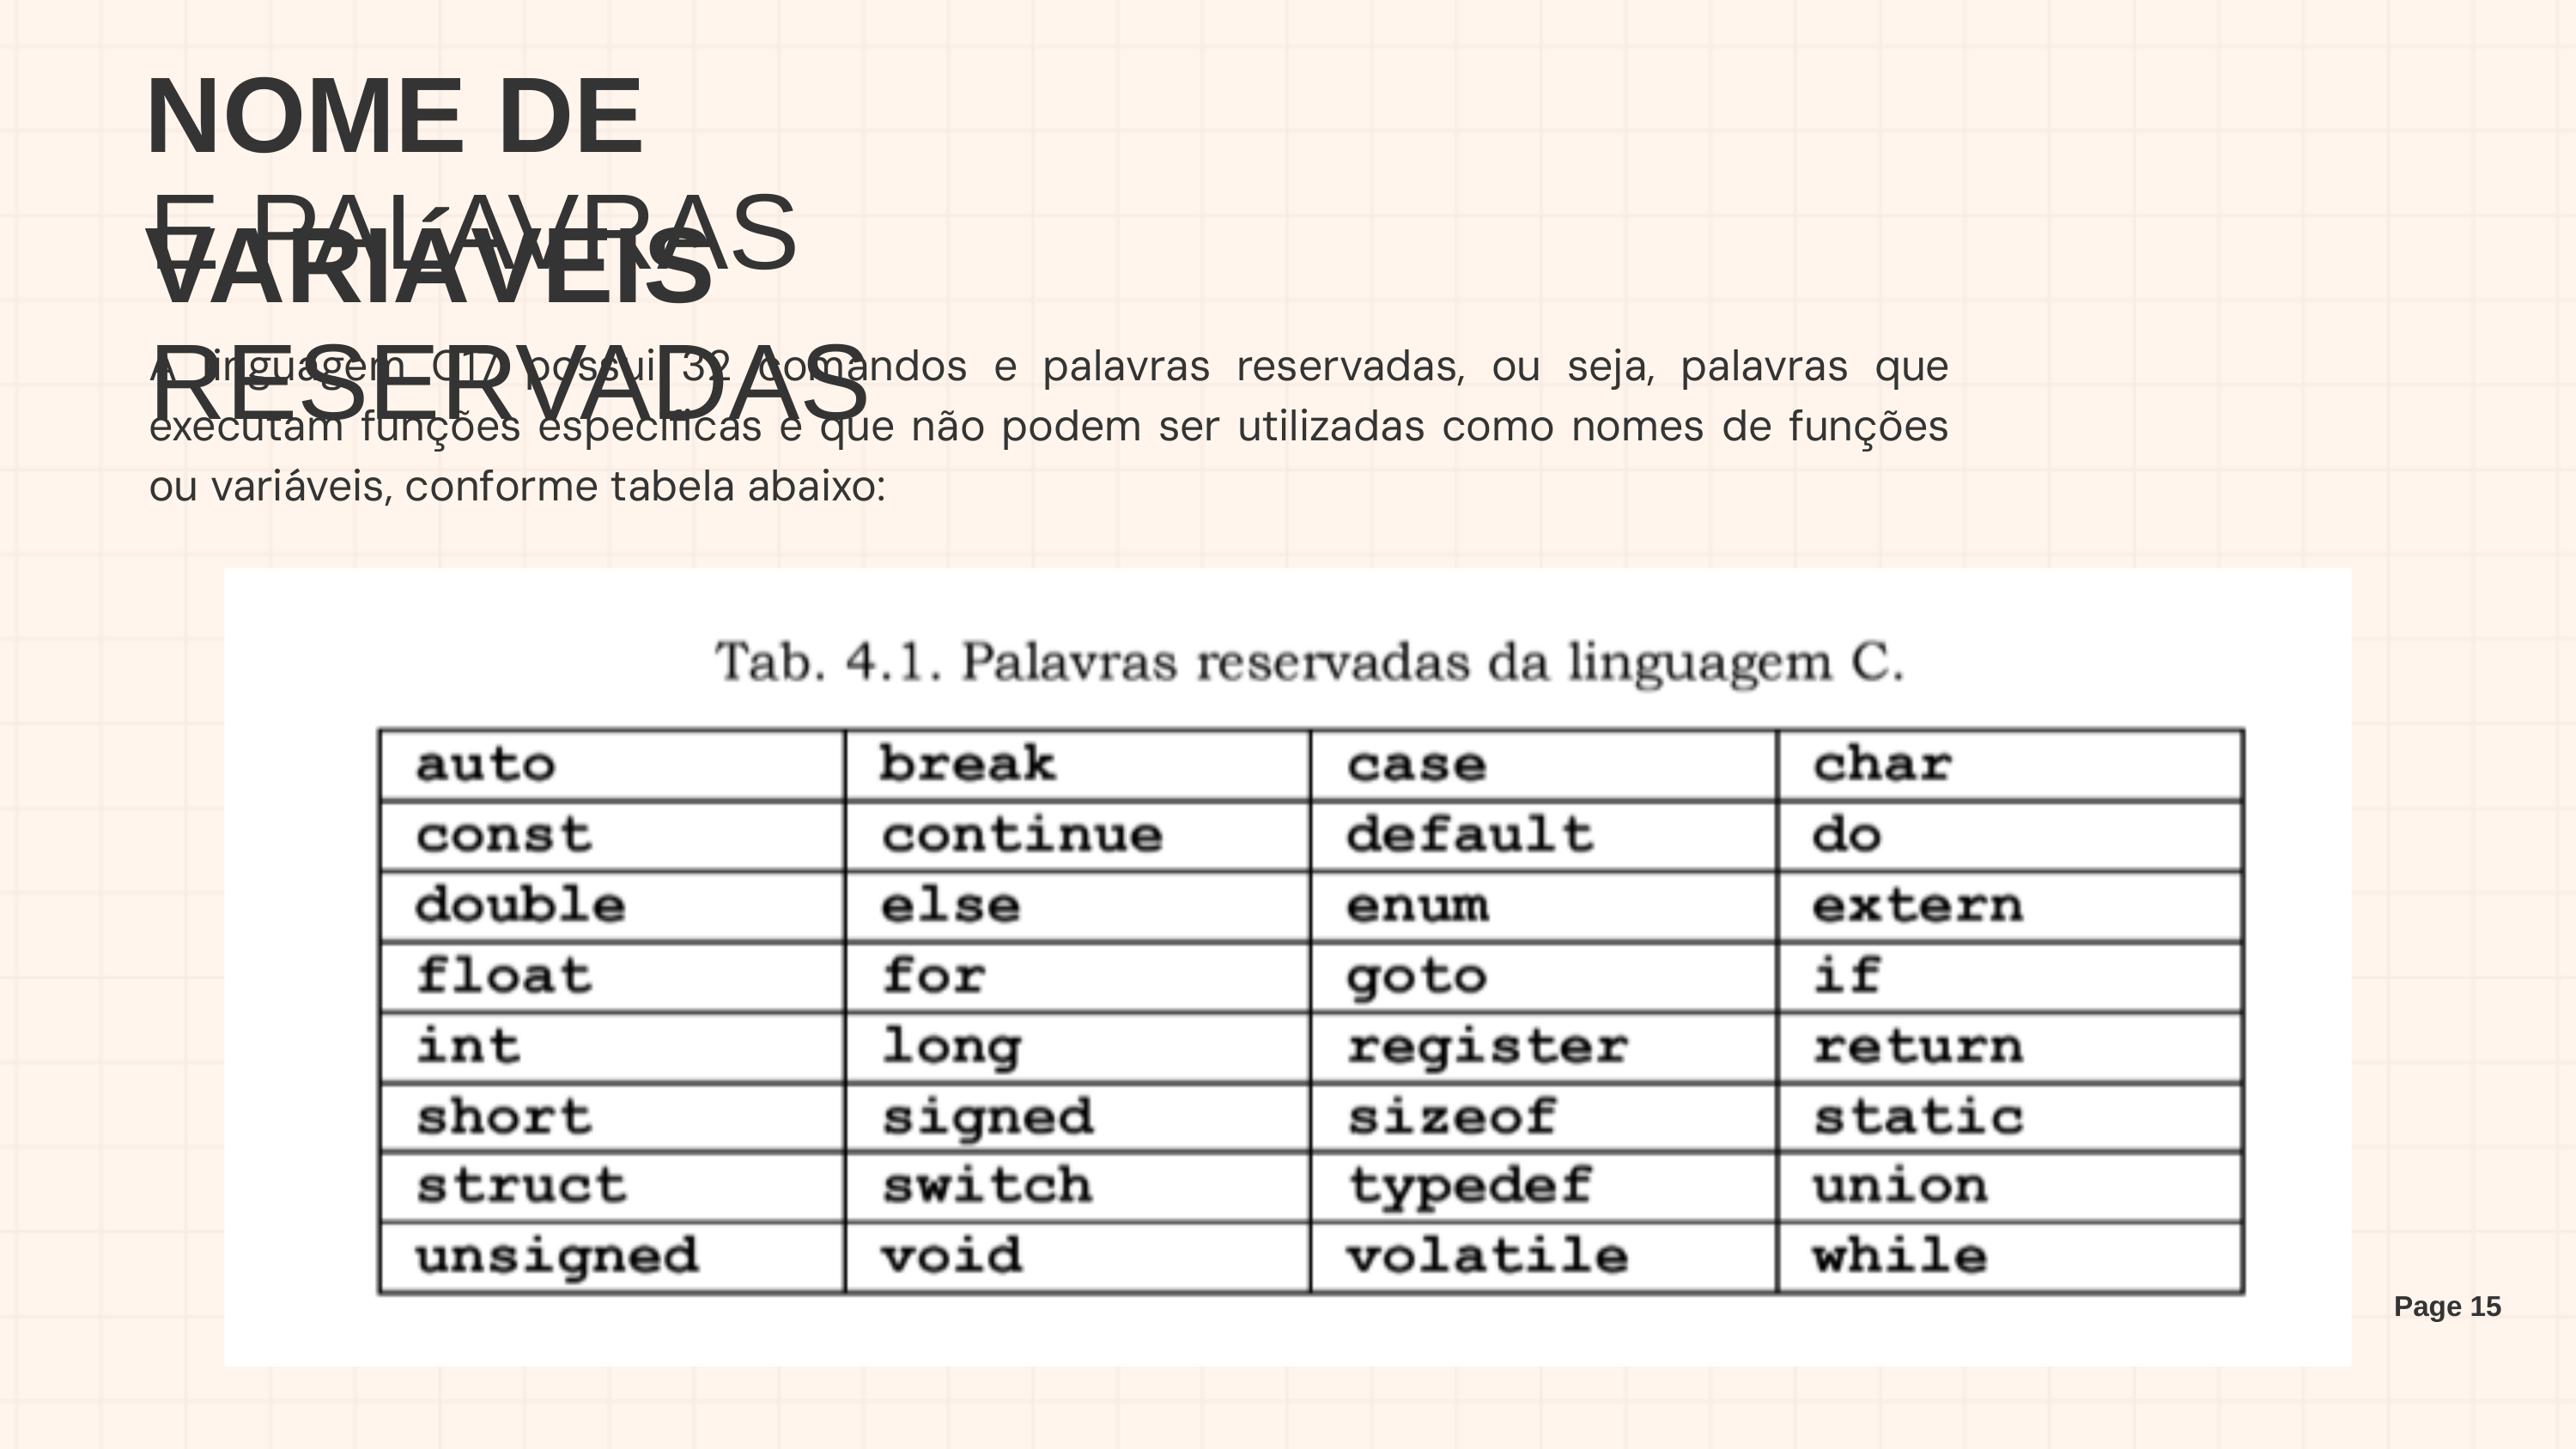

NOME DE VARIÁVEIS
E PALAVRAS RESERVADAS
A linguagem C17 possui 32 comandos e palavras reservadas, ou seja, palavras que executam funções específicas e que não podem ser utilizadas como nomes de funções ou variáveis, conforme tabela abaixo:

Page 15